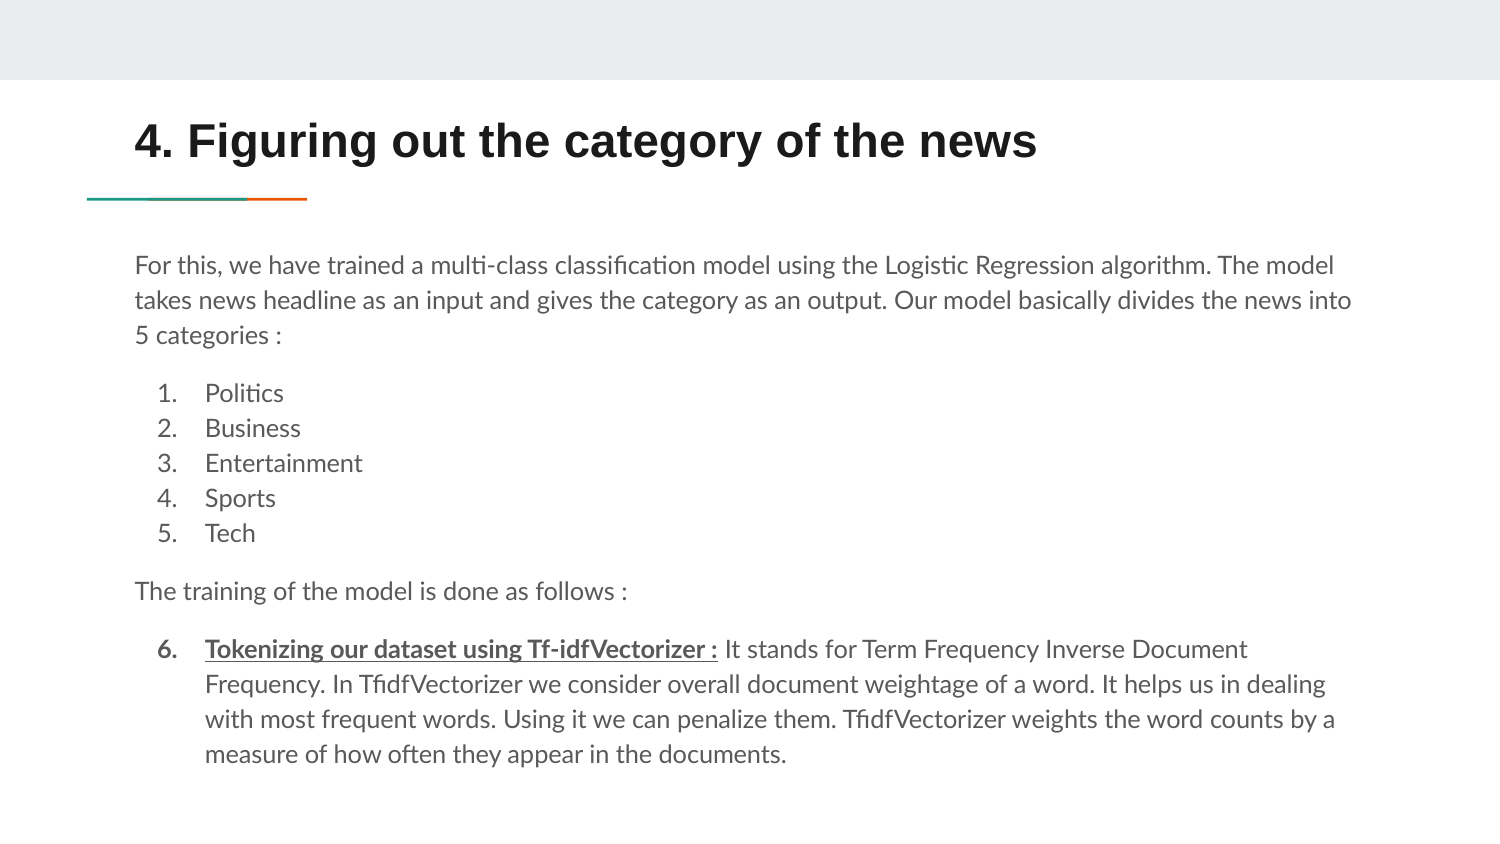

# 4. Figuring out the category of the news
For this, we have trained a multi-class classification model using the Logistic Regression algorithm. The model takes news headline as an input and gives the category as an output. Our model basically divides the news into 5 categories :
Politics
Business
Entertainment
Sports
Tech
The training of the model is done as follows :
Tokenizing our dataset using Tf-idfVectorizer : It stands for Term Frequency Inverse Document Frequency. In TfidfVectorizer we consider overall document weightage of a word. It helps us in dealing with most frequent words. Using it we can penalize them. TfidfVectorizer weights the word counts by a measure of how often they appear in the documents.